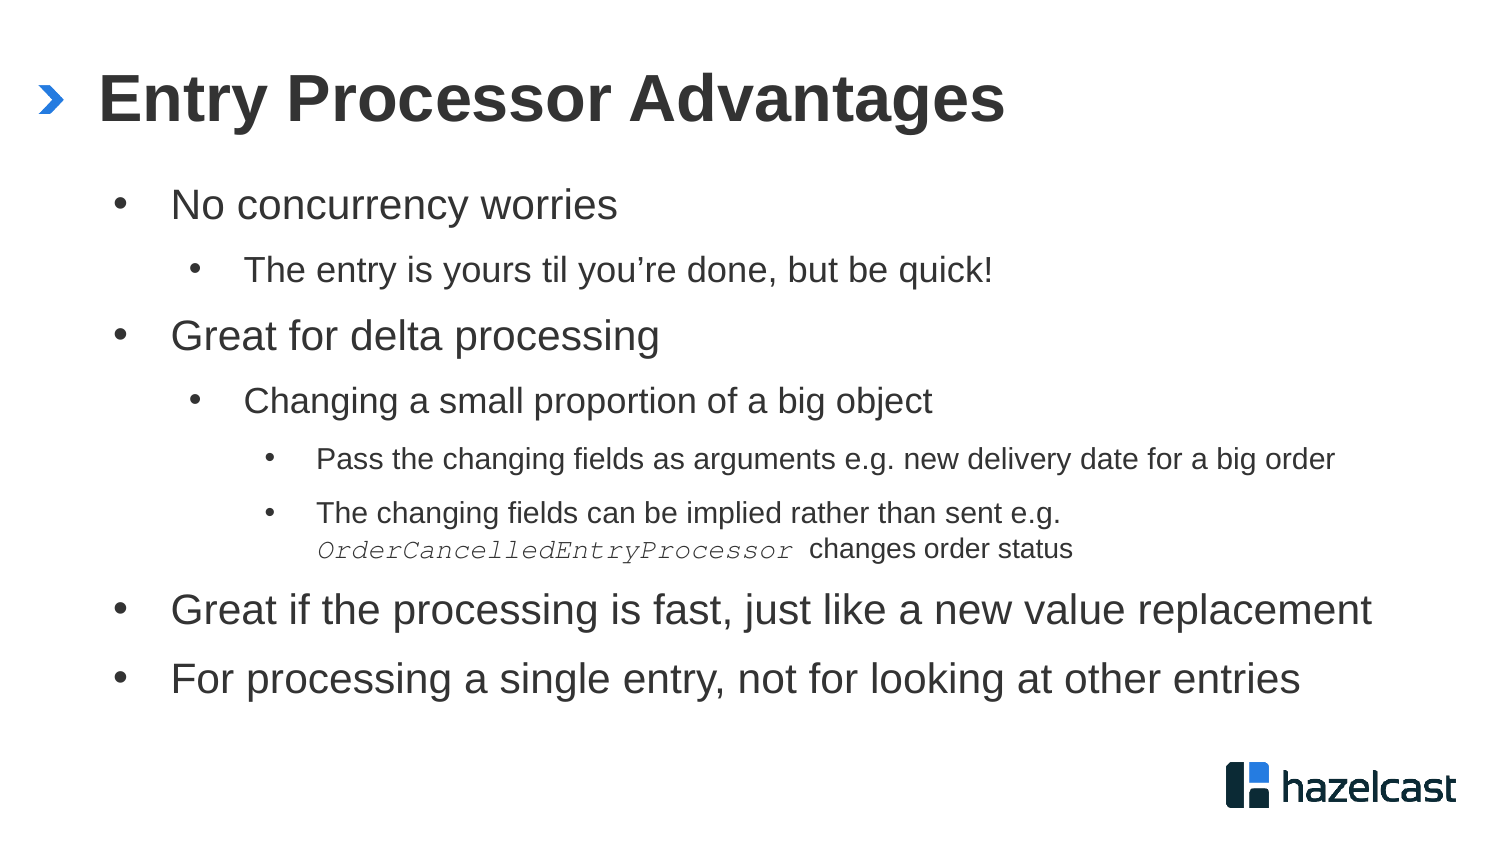

# Entry Processor Advantages
No concurrency worries
The entry is yours til you’re done, but be quick!
Great for delta processing
Changing a small proportion of a big object
Pass the changing fields as arguments e.g. new delivery date for a big order
The changing fields can be implied rather than sent e.g. OrderCancelledEntryProcessor changes order status
Great if the processing is fast, just like a new value replacement
For processing a single entry, not for looking at other entries